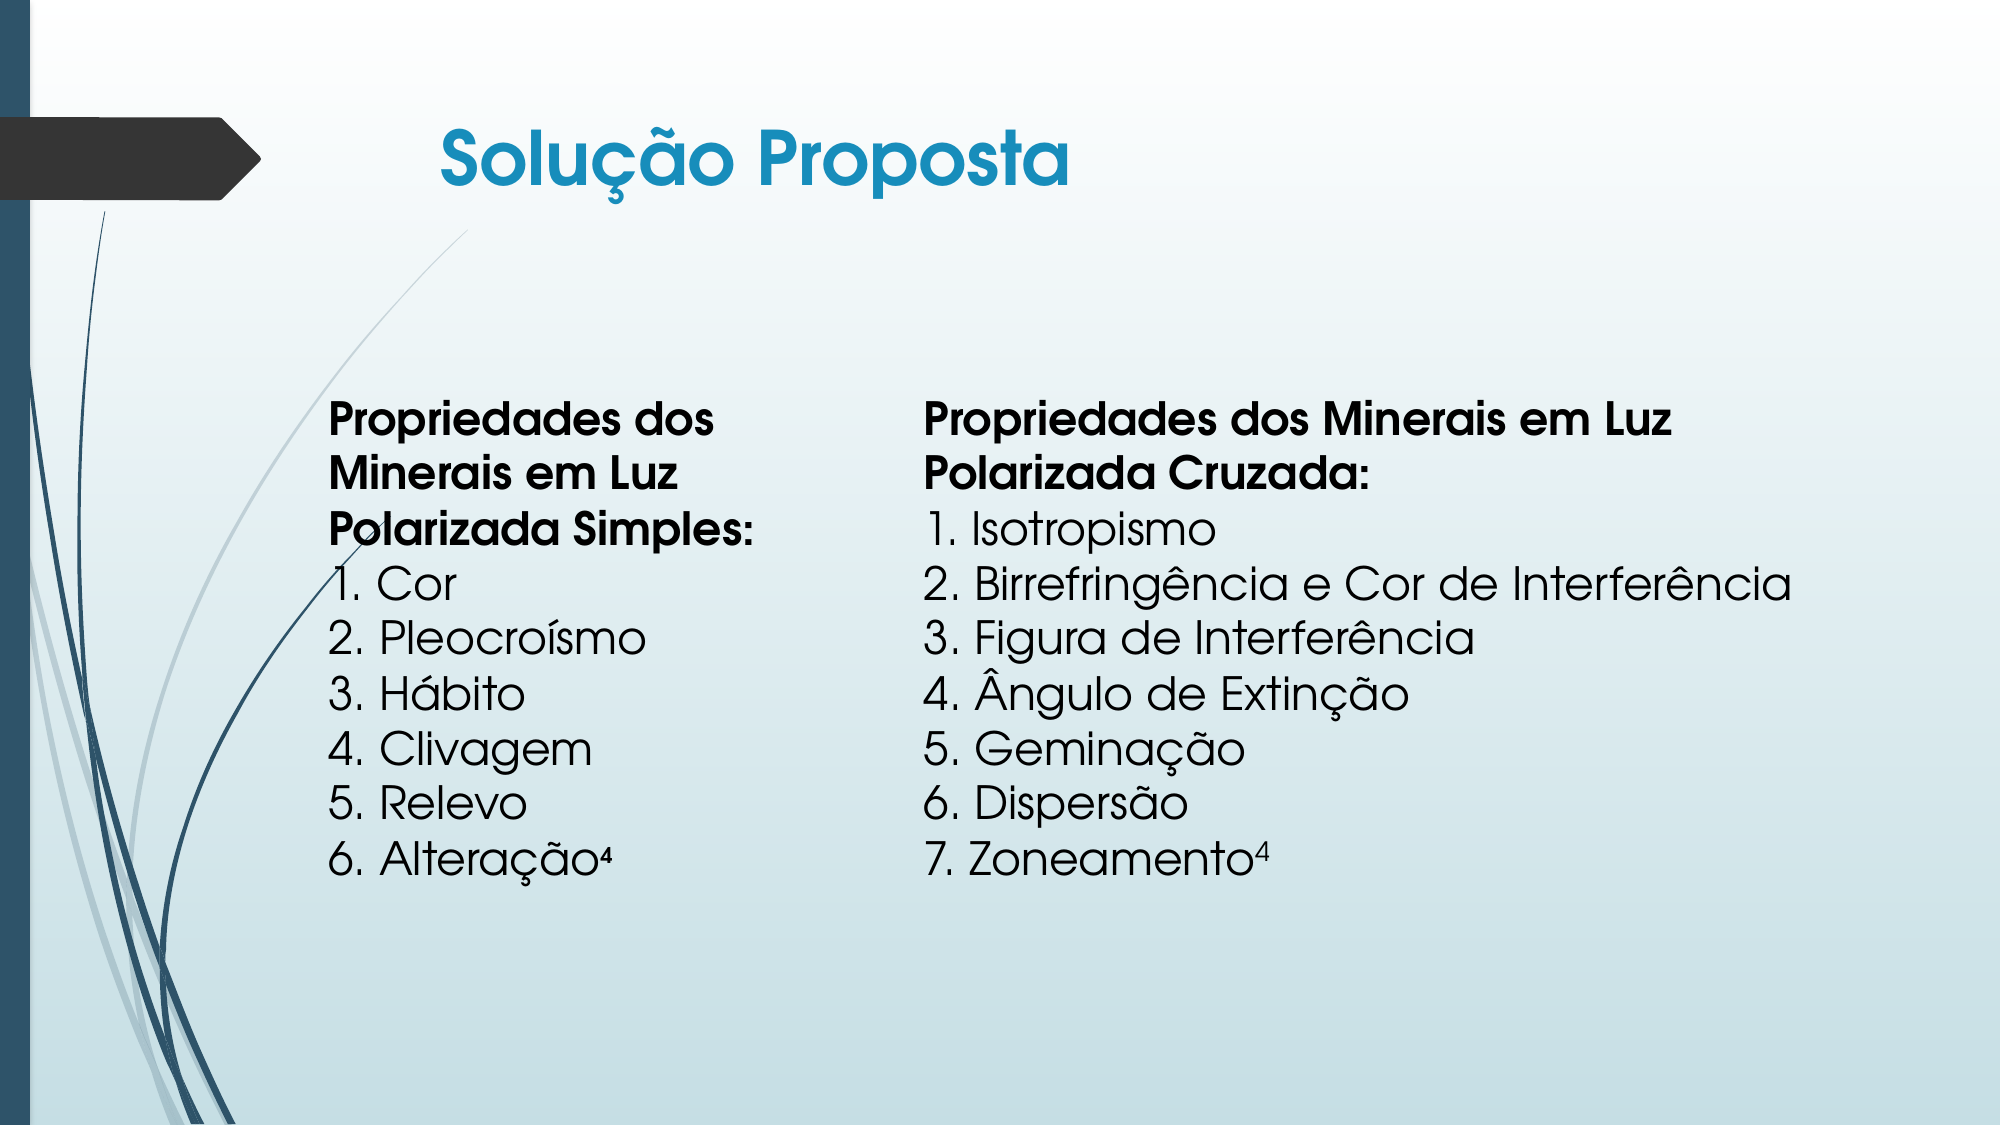

# Solução Proposta
Propriedades dos Minerais em Luz Polarizada Simples:
 Cor
 Pleocroísmo
 Hábito
 Clivagem
 Relevo
 Alteração4
Propriedades dos Minerais em Luz Polarizada Cruzada:
 Isotropismo
 Birrefringência e Cor de Interferência
 Figura de Interferência
 Ângulo de Extinção
 Geminação
 Dispersão
 Zoneamento4